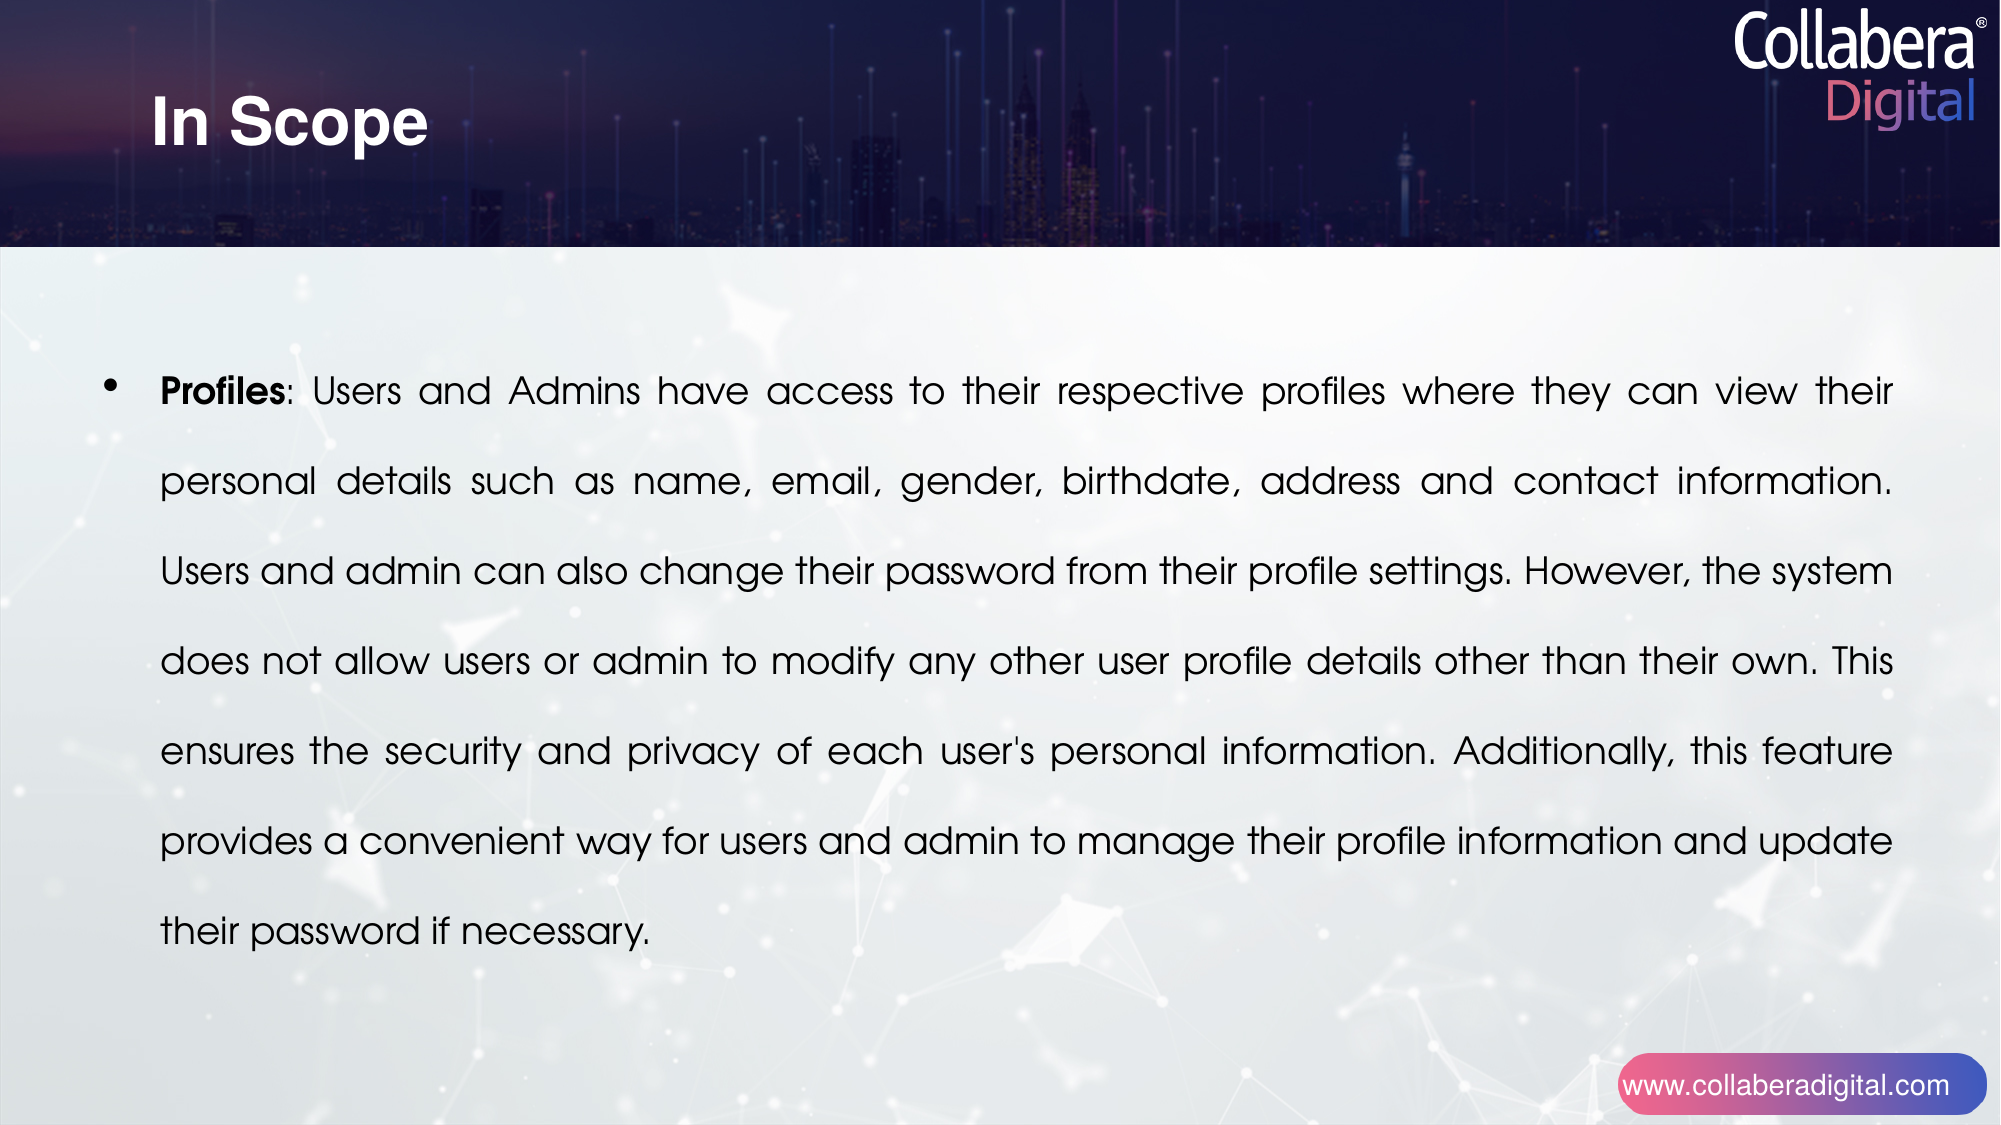

In Scope
Profiles: Users and Admins have access to their respective profiles where they can view their personal details such as name, email, gender, birthdate, address and contact information. Users and admin can also change their password from their profile settings. However, the system does not allow users or admin to modify any other user profile details other than their own. This ensures the security and privacy of each user's personal information. Additionally, this feature provides a convenient way for users and admin to manage their profile information and update their password if necessary.